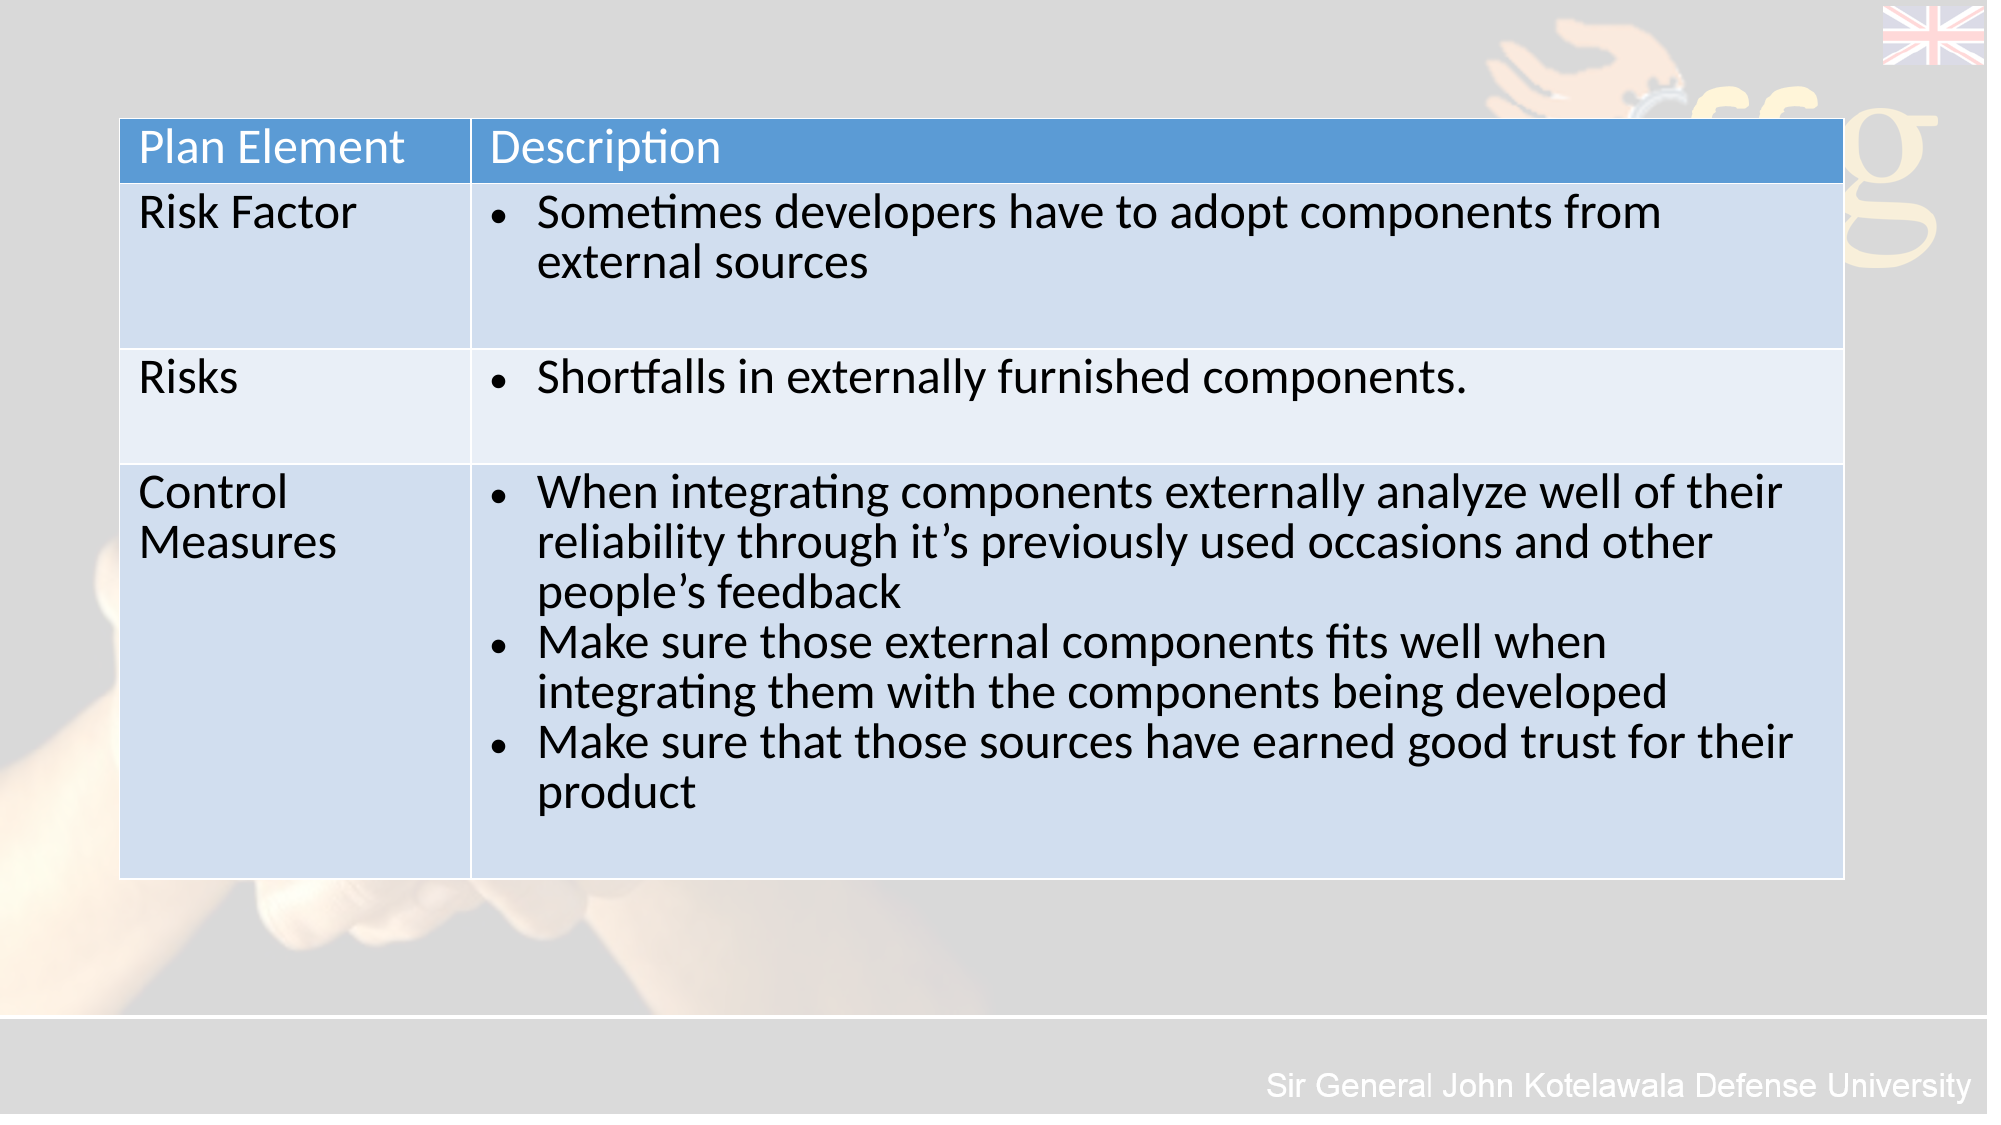

| Plan Element | Description |
| --- | --- |
| Risk Factor | Sometimes developers have to adopt components from external sources |
| Risks | Shortfalls in externally furnished components. |
| Control Measures | When integrating components externally analyze well of their reliability through it’s previously used occasions and other people’s feedback Make sure those external components fits well when integrating them with the components being developed Make sure that those sources have earned good trust for their product |